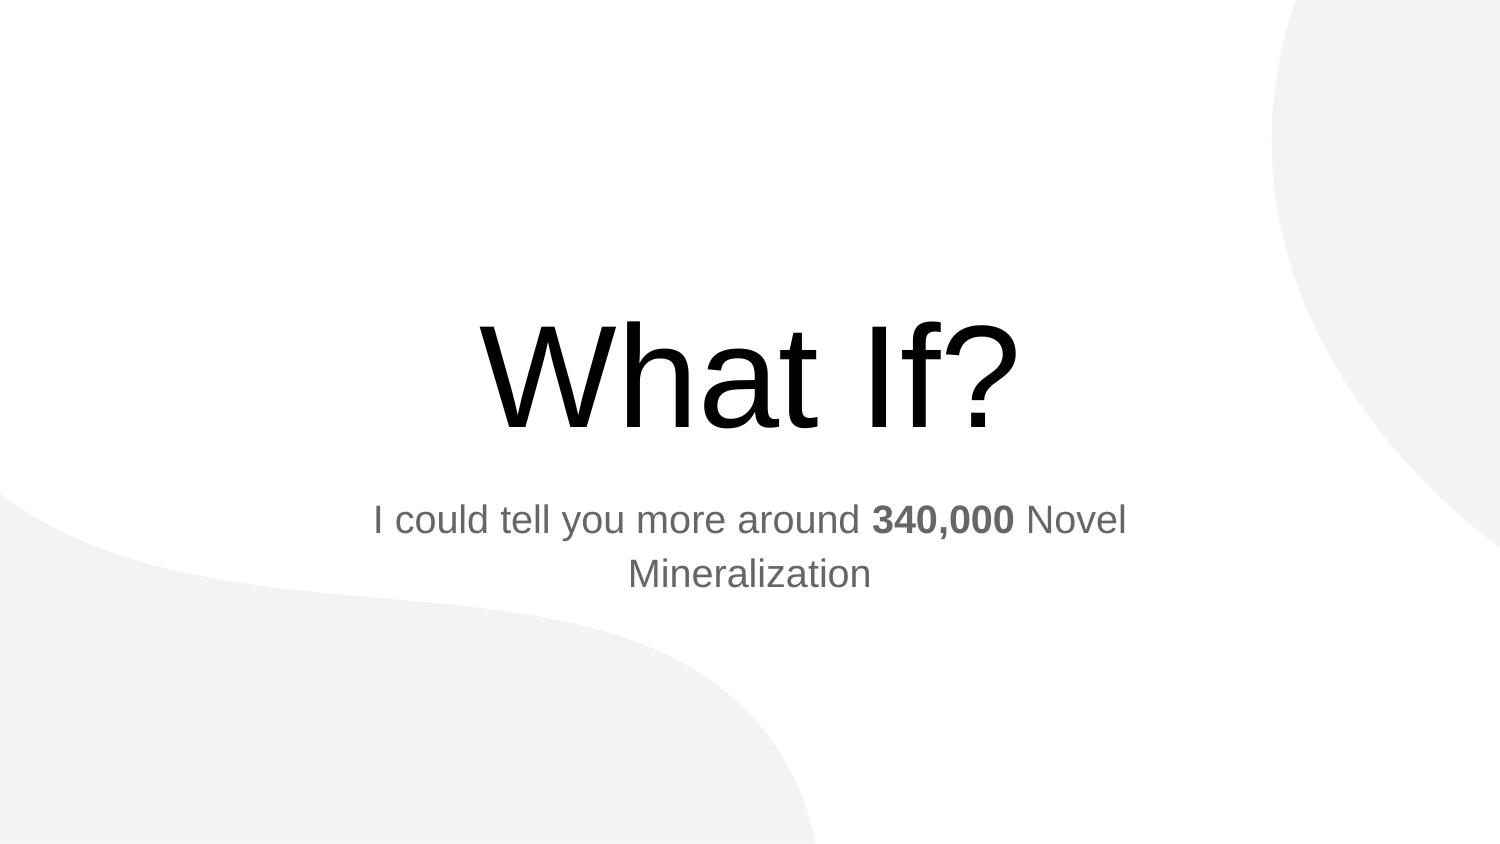

# What If?
I could tell you more around 340,000 Novel Mineralization